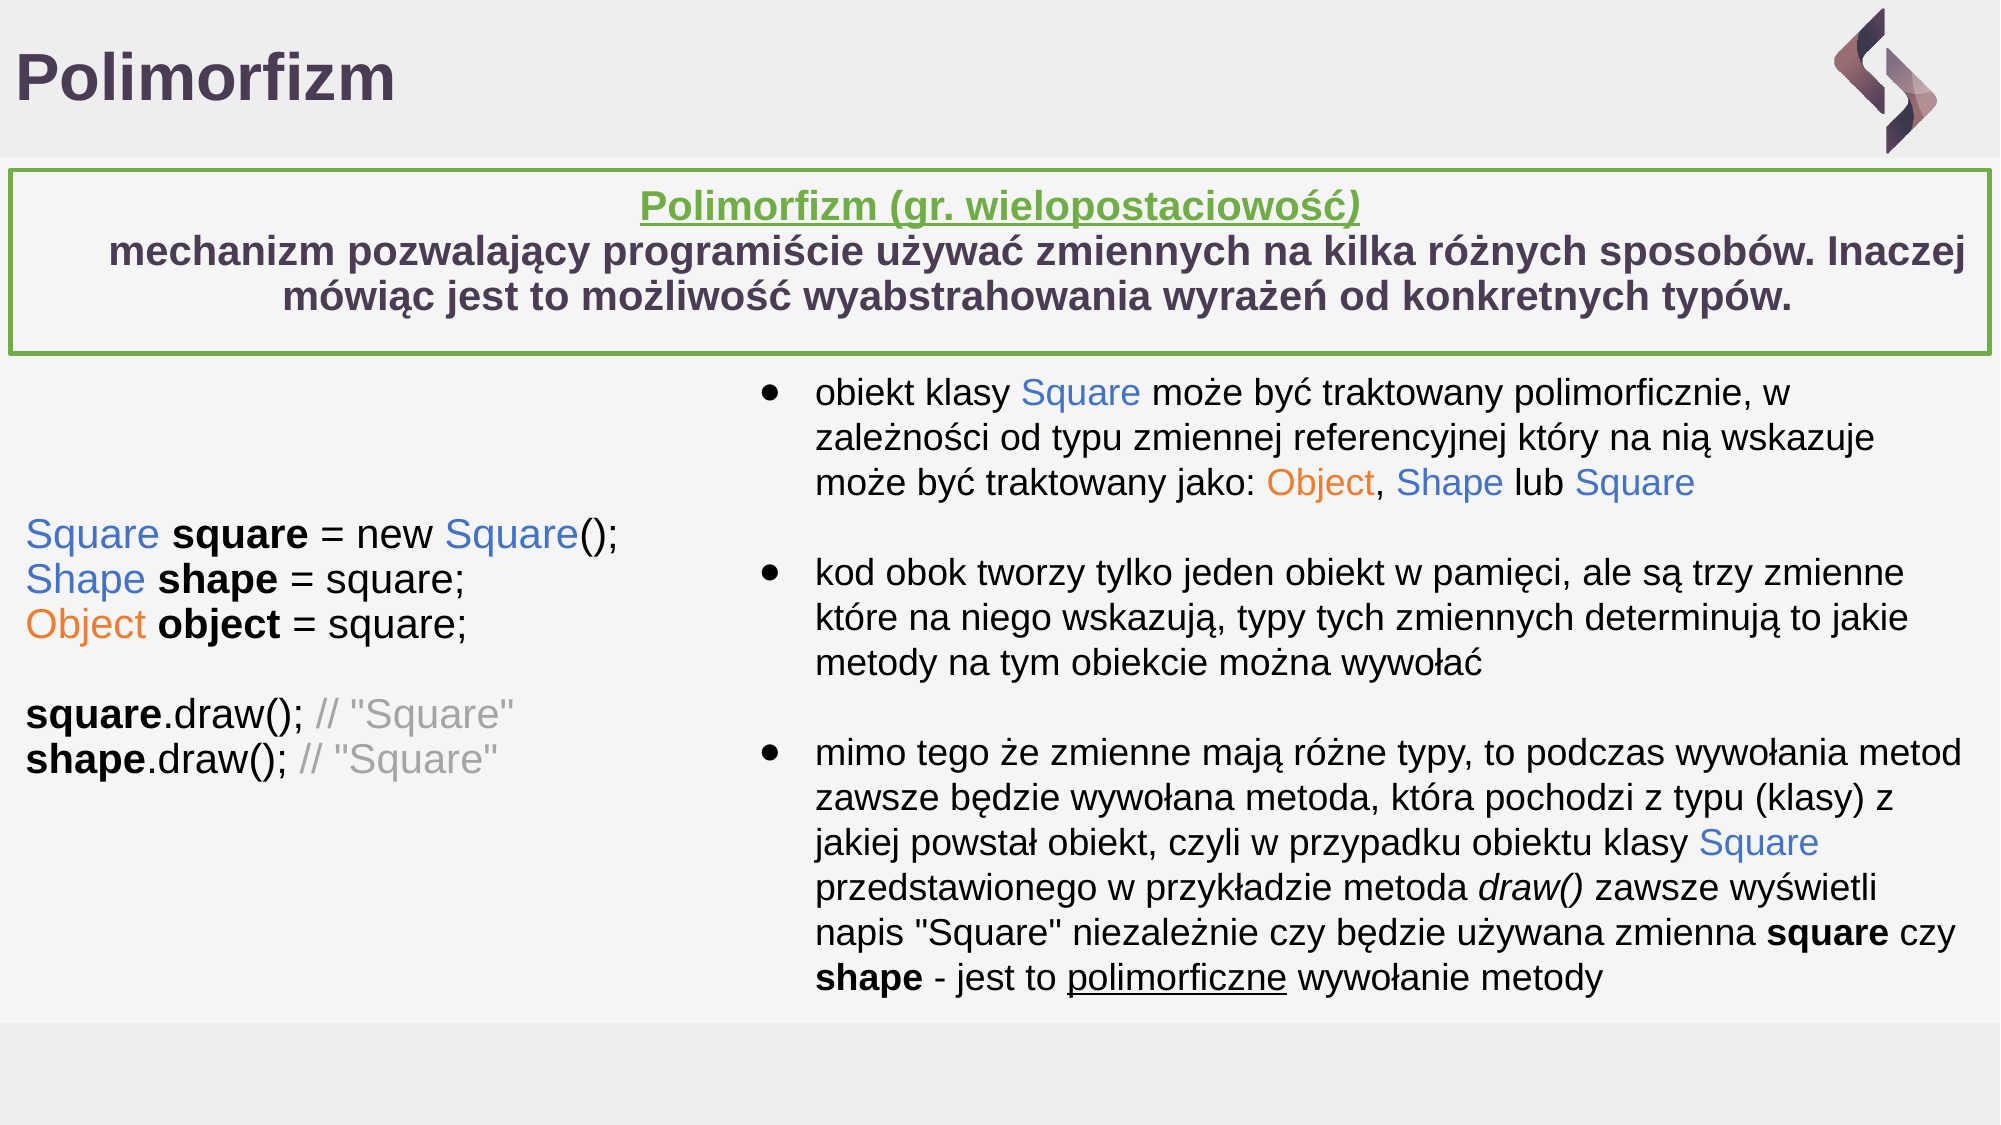

# Polimorfizm
Polimorfizm (gr. wielopostaciowość)
mechanizm pozwalający programiście używać zmiennych na kilka różnych sposobów. Inaczej mówiąc jest to możliwość wyabstrahowania wyrażeń od konkretnych typów.
obiekt klasy Square może być traktowany polimorficznie, w zależności od typu zmiennej referencyjnej który na nią wskazuje może być traktowany jako: Object, Shape lub Square

kod obok tworzy tylko jeden obiekt w pamięci, ale są trzy zmienne które na niego wskazują, typy tych zmiennych determinują to jakie metody na tym obiekcie można wywołać

mimo tego że zmienne mają różne typy, to podczas wywołania metod zawsze będzie wywołana metoda, która pochodzi z typu (klasy) z jakiej powstał obiekt, czyli w przypadku obiektu klasy Square przedstawionego w przykładzie metoda draw() zawsze wyświetli napis "Square" niezależnie czy będzie używana zmienna square czy shape - jest to polimorficzne wywołanie metody
Square square = new Square();
Shape shape = square;
Object object = square;

square.draw(); // "Square"
shape.draw(); // "Square"